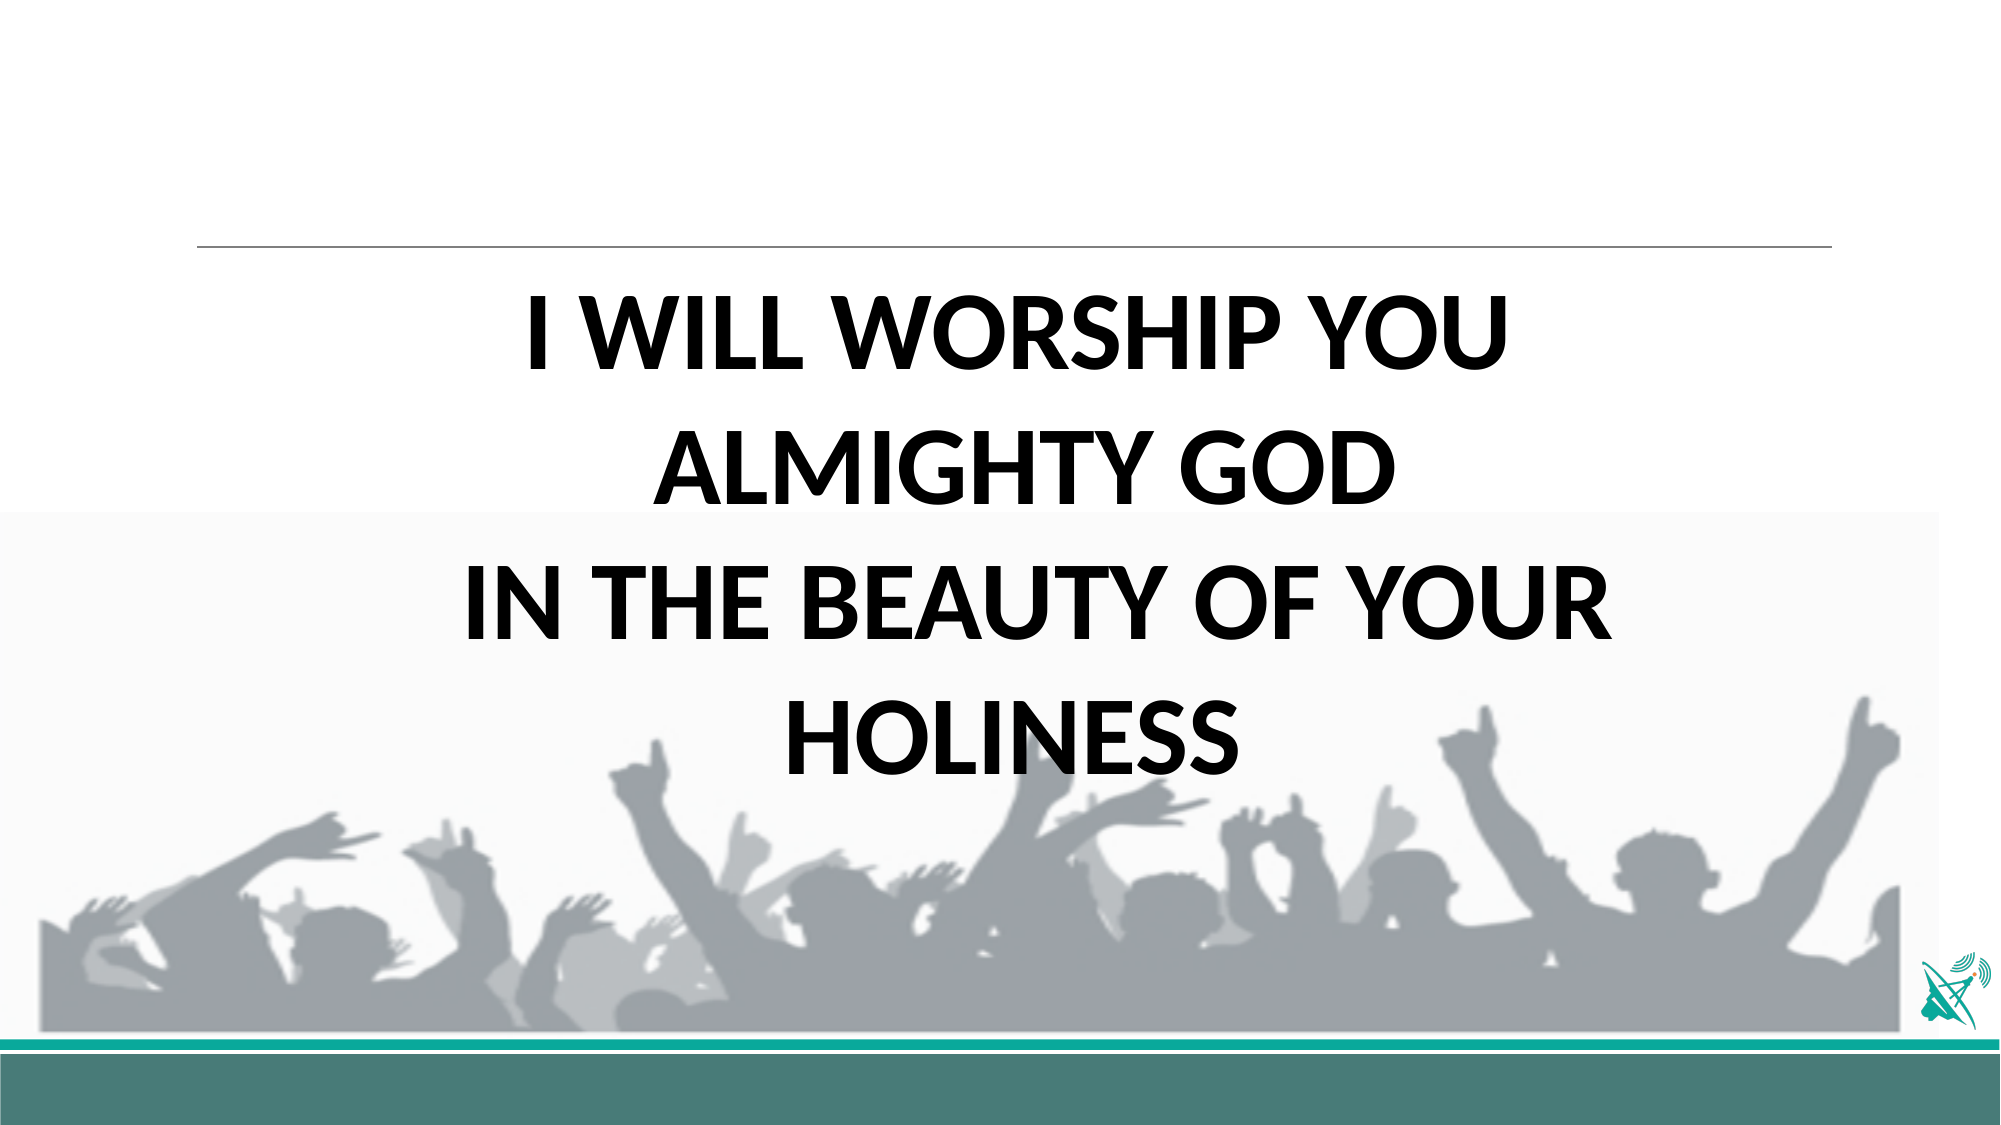

I WILL WORSHIP YOU
ALMIGHTY GOD
 IN THE BEAUTY OF YOUR HOLINESS